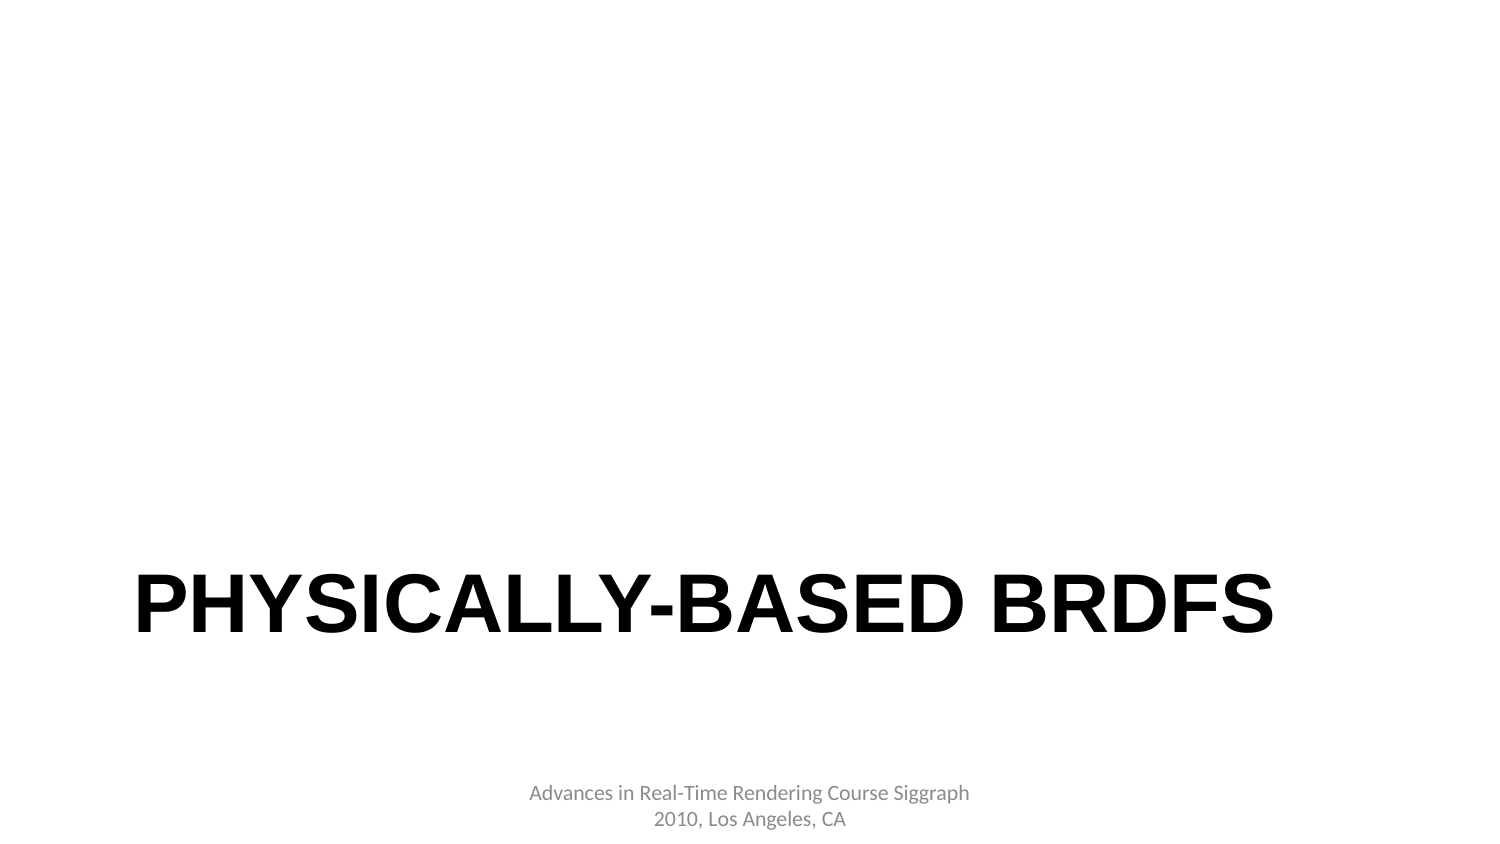

# Physically-based BRDFs
Advances in Real-Time Rendering Course Siggraph 2010, Los Angeles, CA